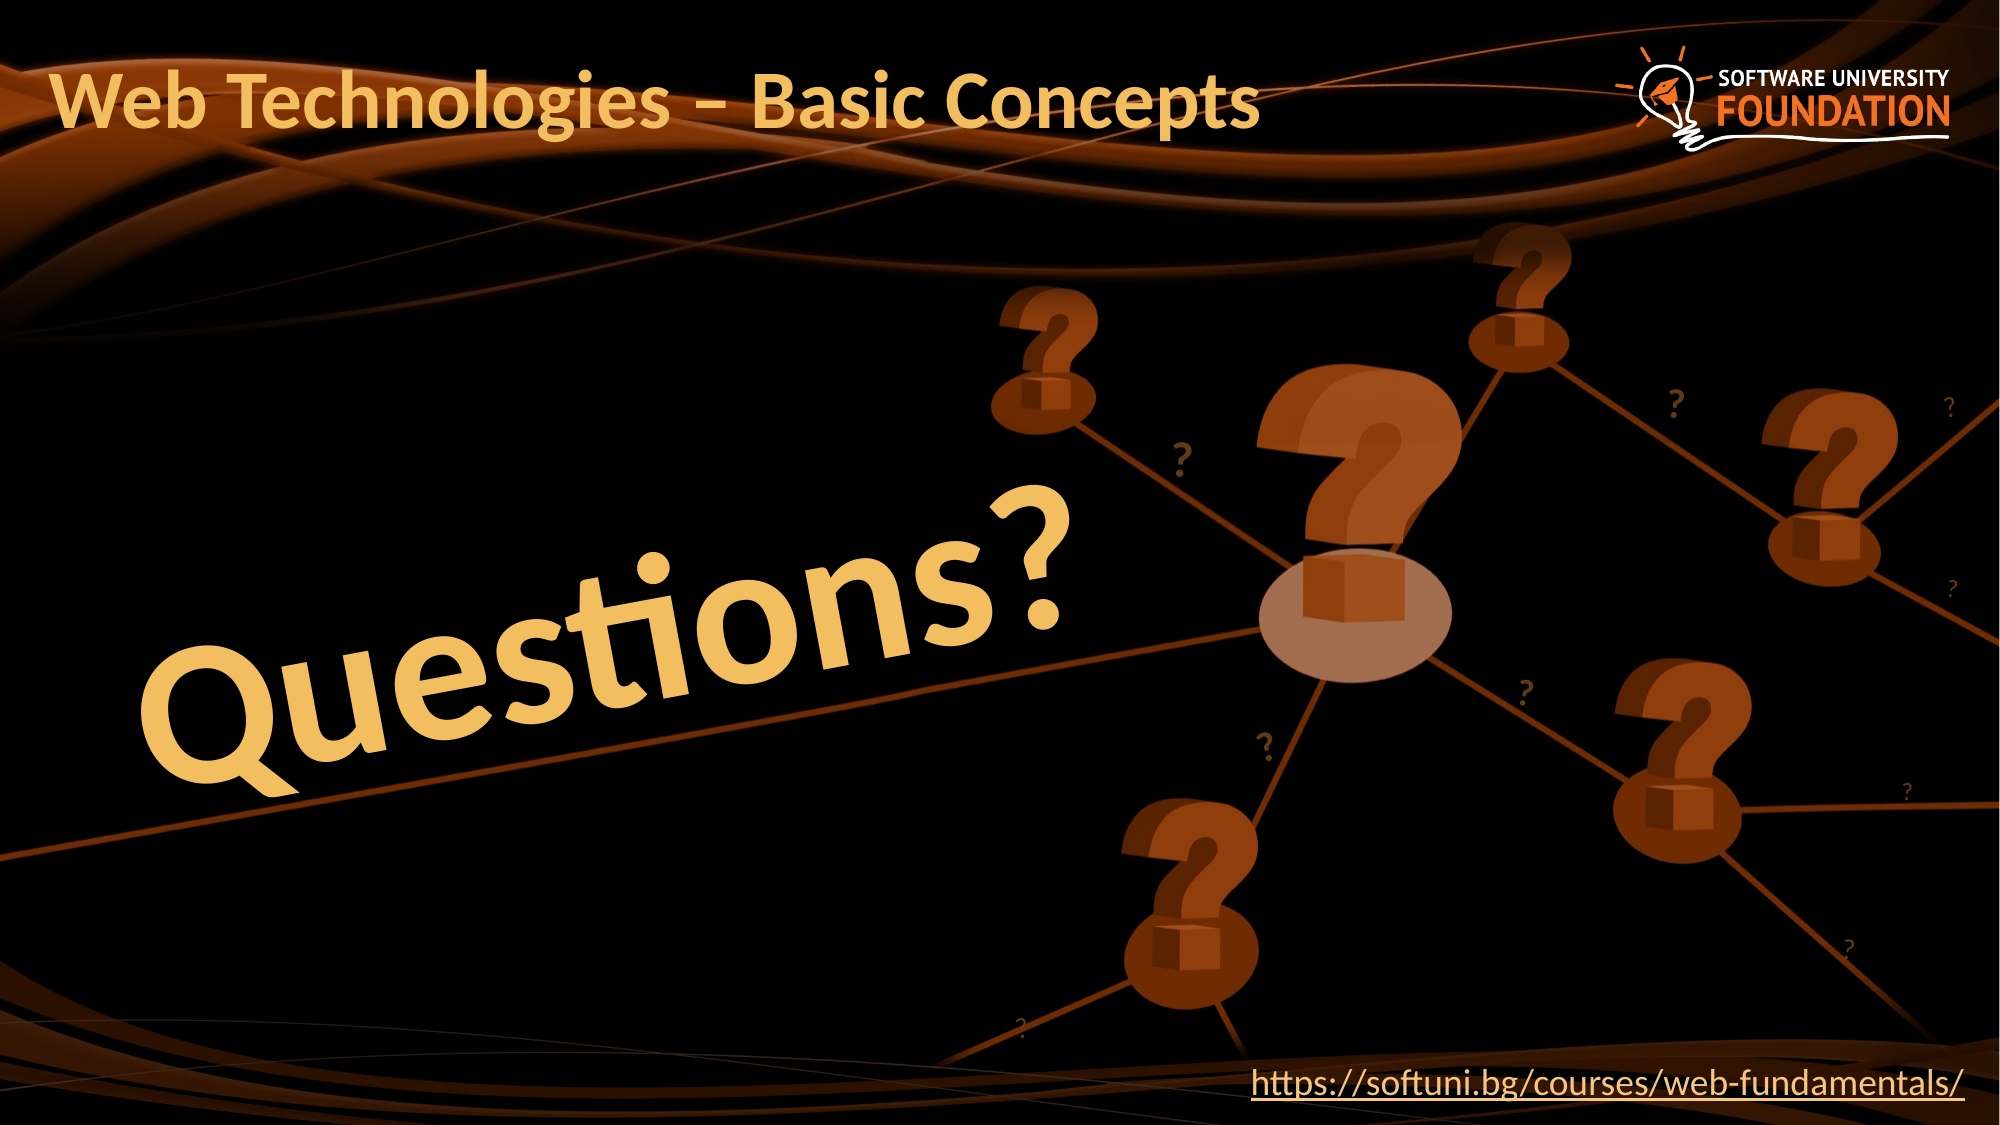

# Web Technologies – Basic Concepts
https://softuni.bg/courses/web-fundamentals/